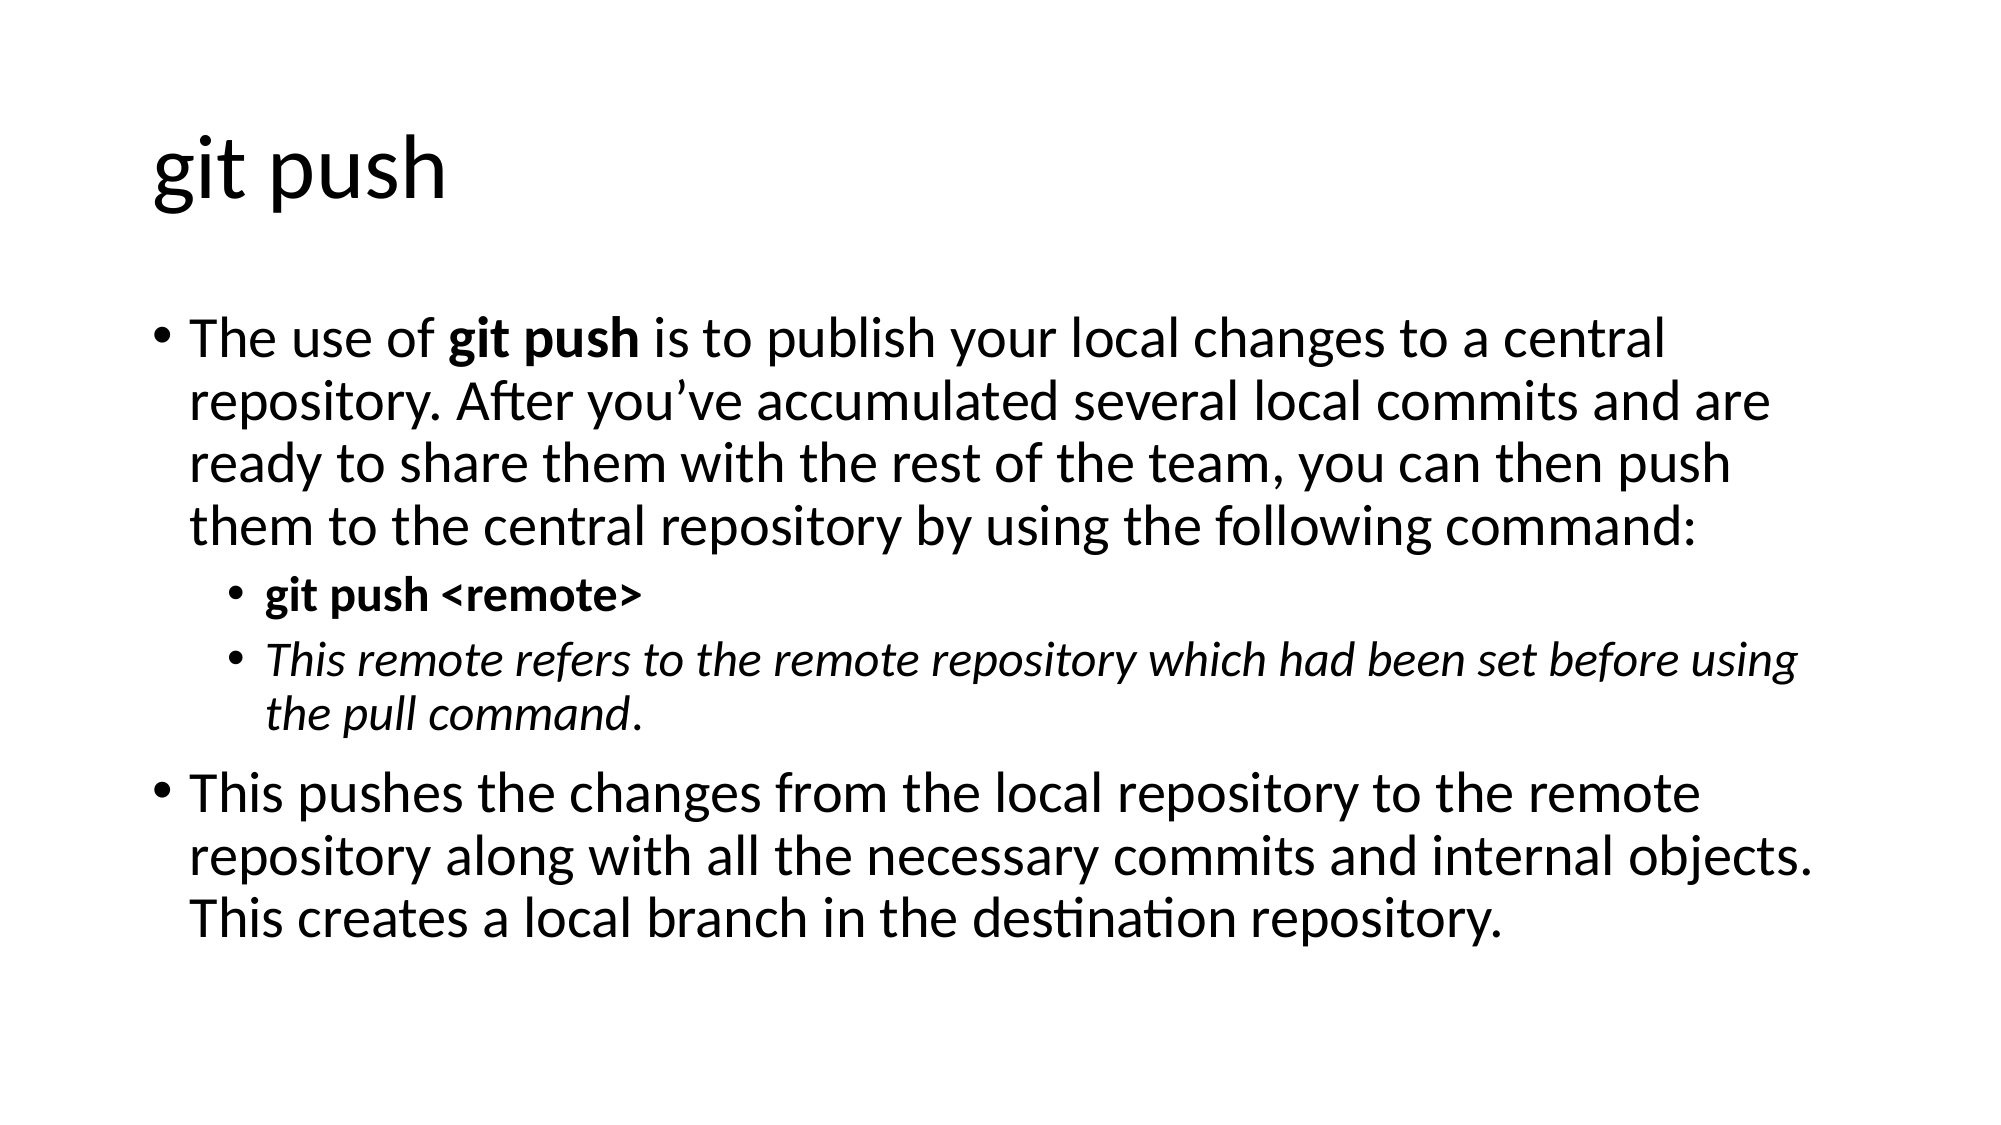

# git push
The use of git push is to publish your local changes to a central repository. After you’ve accumulated several local commits and are ready to share them with the rest of the team, you can then push them to the central repository by using the following command:
git push <remote>
This remote refers to the remote repository which had been set before using the pull command.
This pushes the changes from the local repository to the remote repository along with all the necessary commits and internal objects. This creates a local branch in the destination repository.